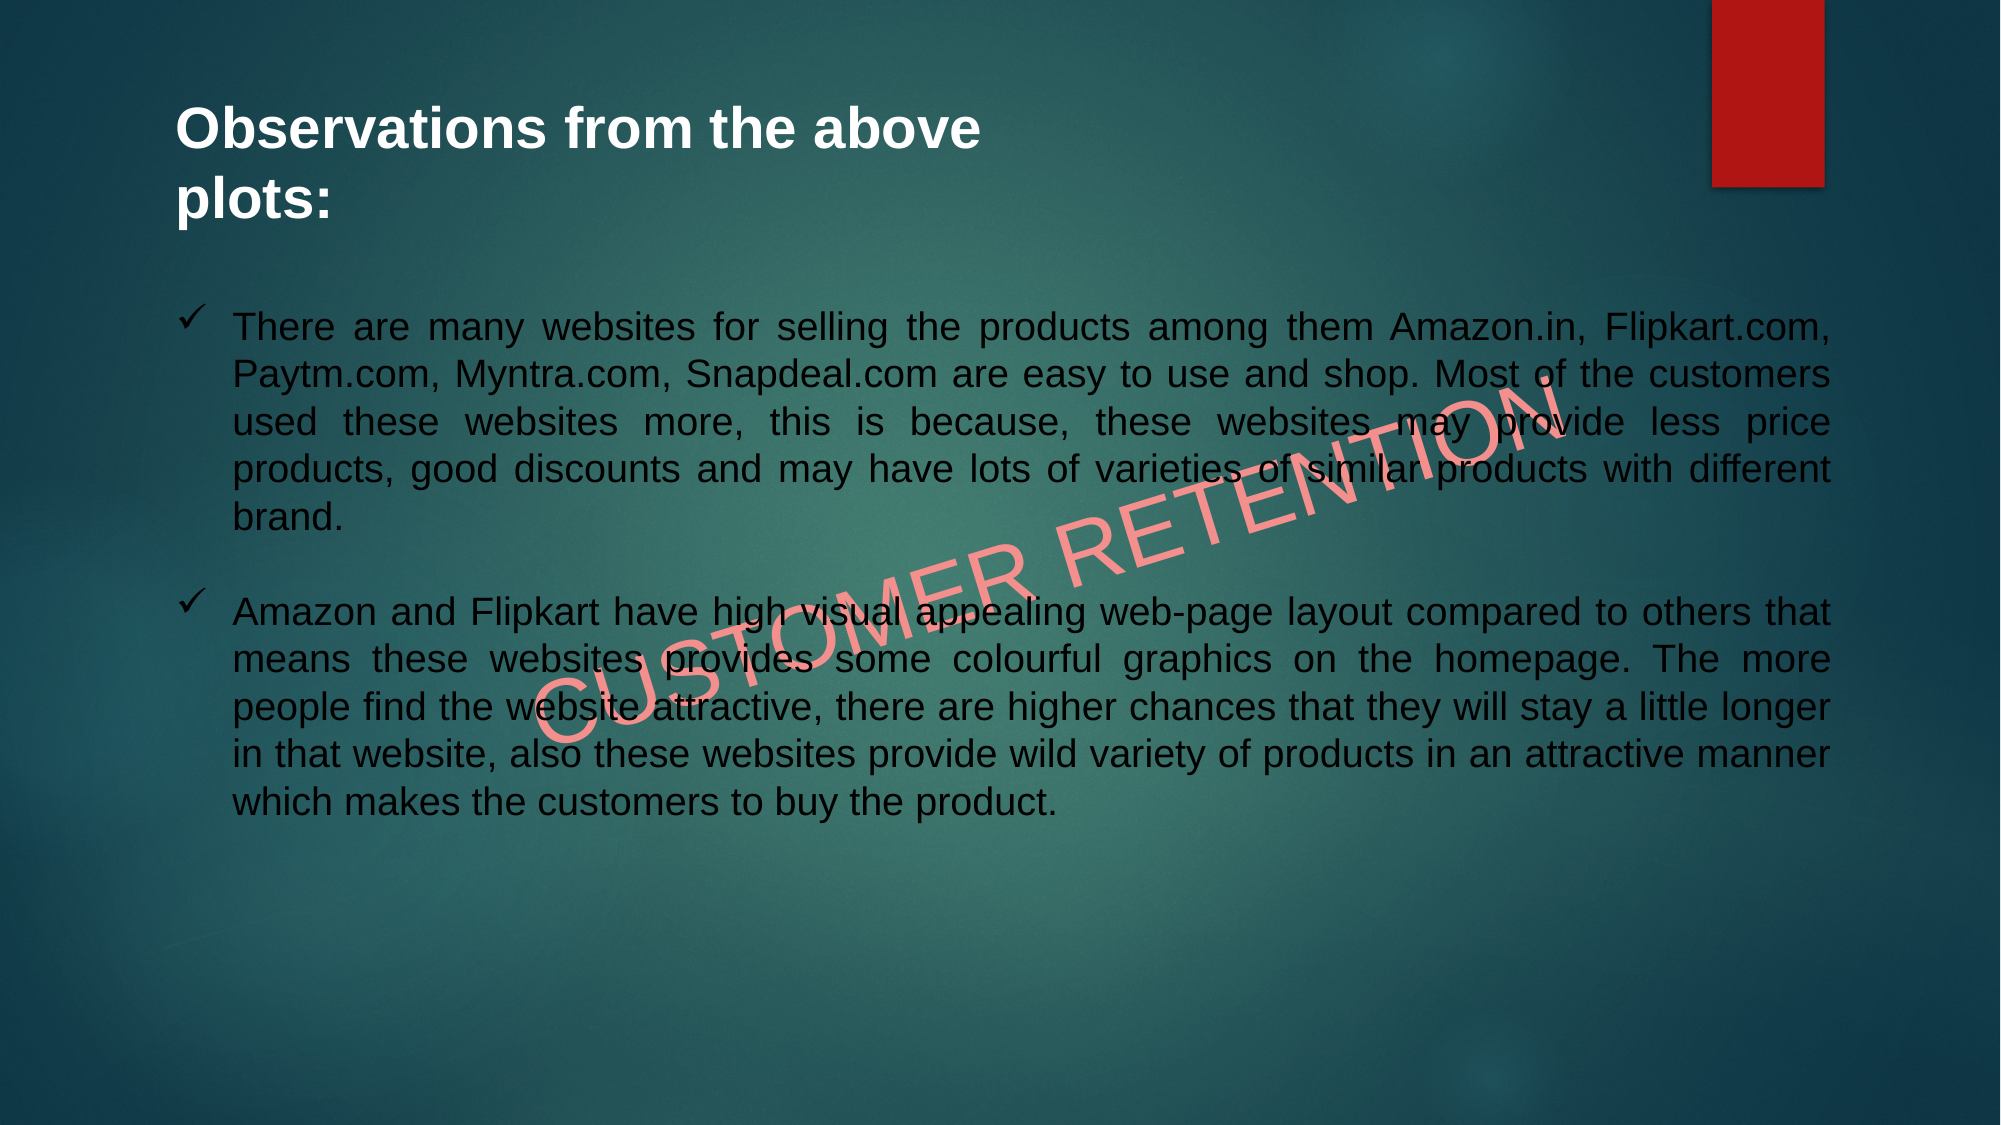

Observations from the above plots:
There are many websites for selling the products among them Amazon.in, Flipkart.com, Paytm.com, Myntra.com, Snapdeal.com are easy to use and shop. Most of the customers used these websites more, this is because, these websites may provide less price products, good discounts and may have lots of varieties of similar products with different brand.

Amazon and Flipkart have high visual appealing web-page layout compared to others that means these websites provides some colourful graphics on the homepage. The more people find the website attractive, there are higher chances that they will stay a little longer in that website, also these websites provide wild variety of products in an attractive manner which makes the customers to buy the product.